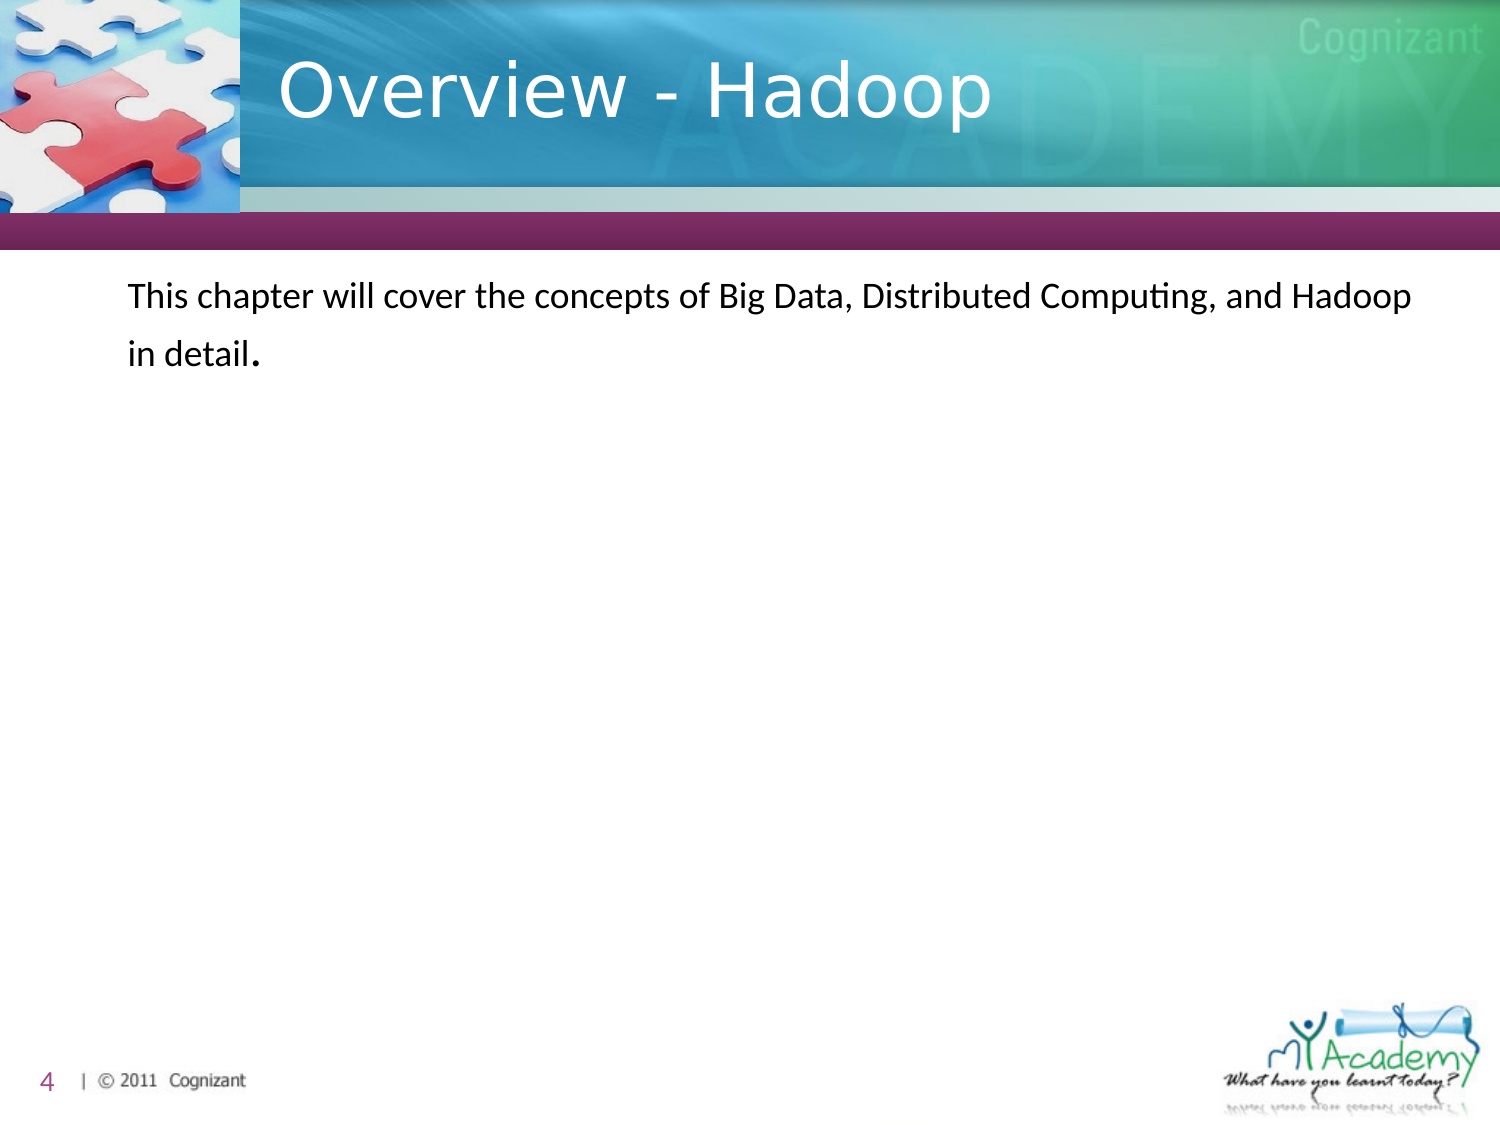

# Overview - Hadoop
This chapter will cover the concepts of Big Data, Distributed Computing, and Hadoop in detail.
4